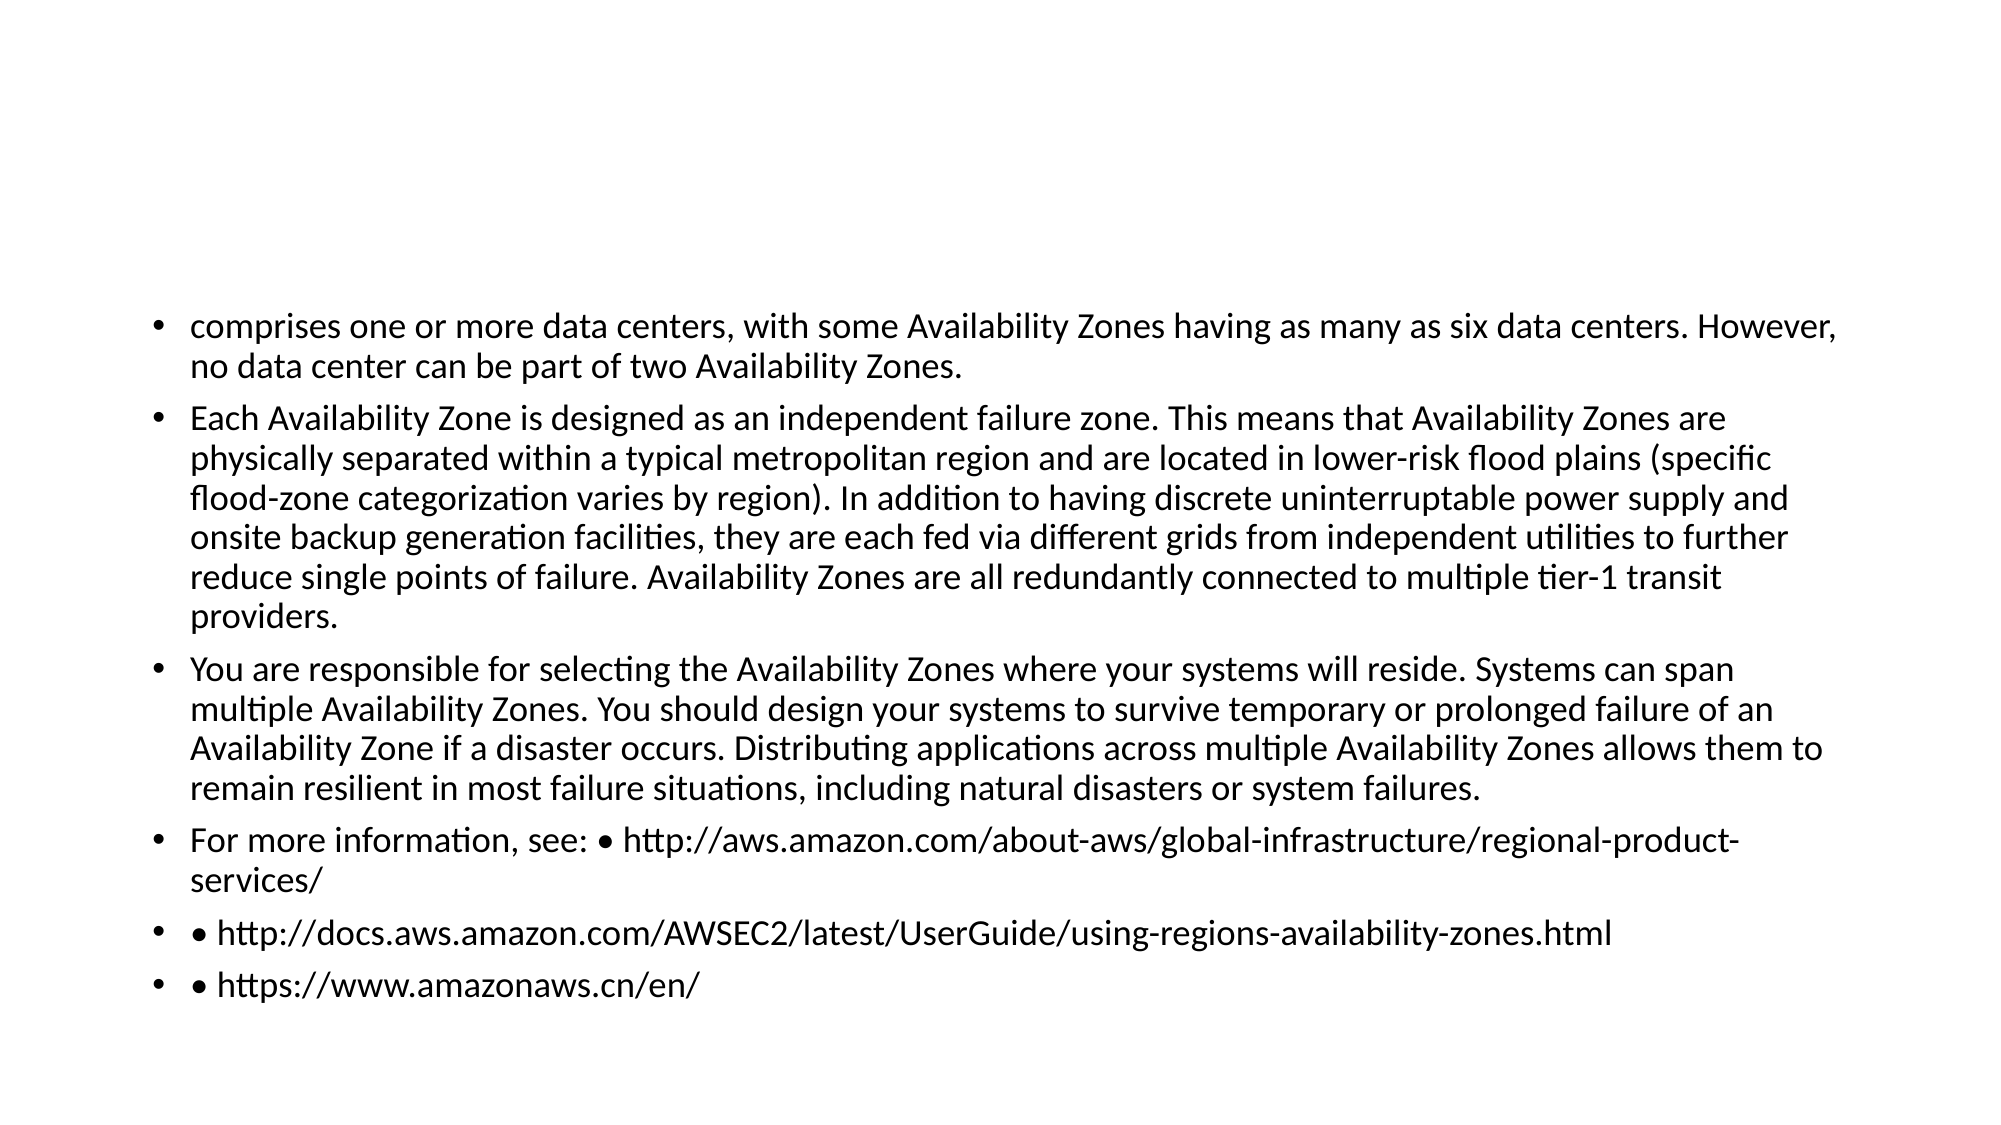

#
comprises one or more data centers, with some Availability Zones having as many as six data centers. However, no data center can be part of two Availability Zones.
Each Availability Zone is designed as an independent failure zone. This means that Availability Zones are physically separated within a typical metropolitan region and are located in lower-risk flood plains (specific flood-zone categorization varies by region). In addition to having discrete uninterruptable power supply and onsite backup generation facilities, they are each fed via different grids from independent utilities to further reduce single points of failure. Availability Zones are all redundantly connected to multiple tier-1 transit providers.
You are responsible for selecting the Availability Zones where your systems will reside. Systems can span multiple Availability Zones. You should design your systems to survive temporary or prolonged failure of an Availability Zone if a disaster occurs. Distributing applications across multiple Availability Zones allows them to remain resilient in most failure situations, including natural disasters or system failures.
For more information, see: • http://aws.amazon.com/about-aws/global-infrastructure/regional-product-services/
• http://docs.aws.amazon.com/AWSEC2/latest/UserGuide/using-regions-availability-zones.html
• https://www.amazonaws.cn/en/